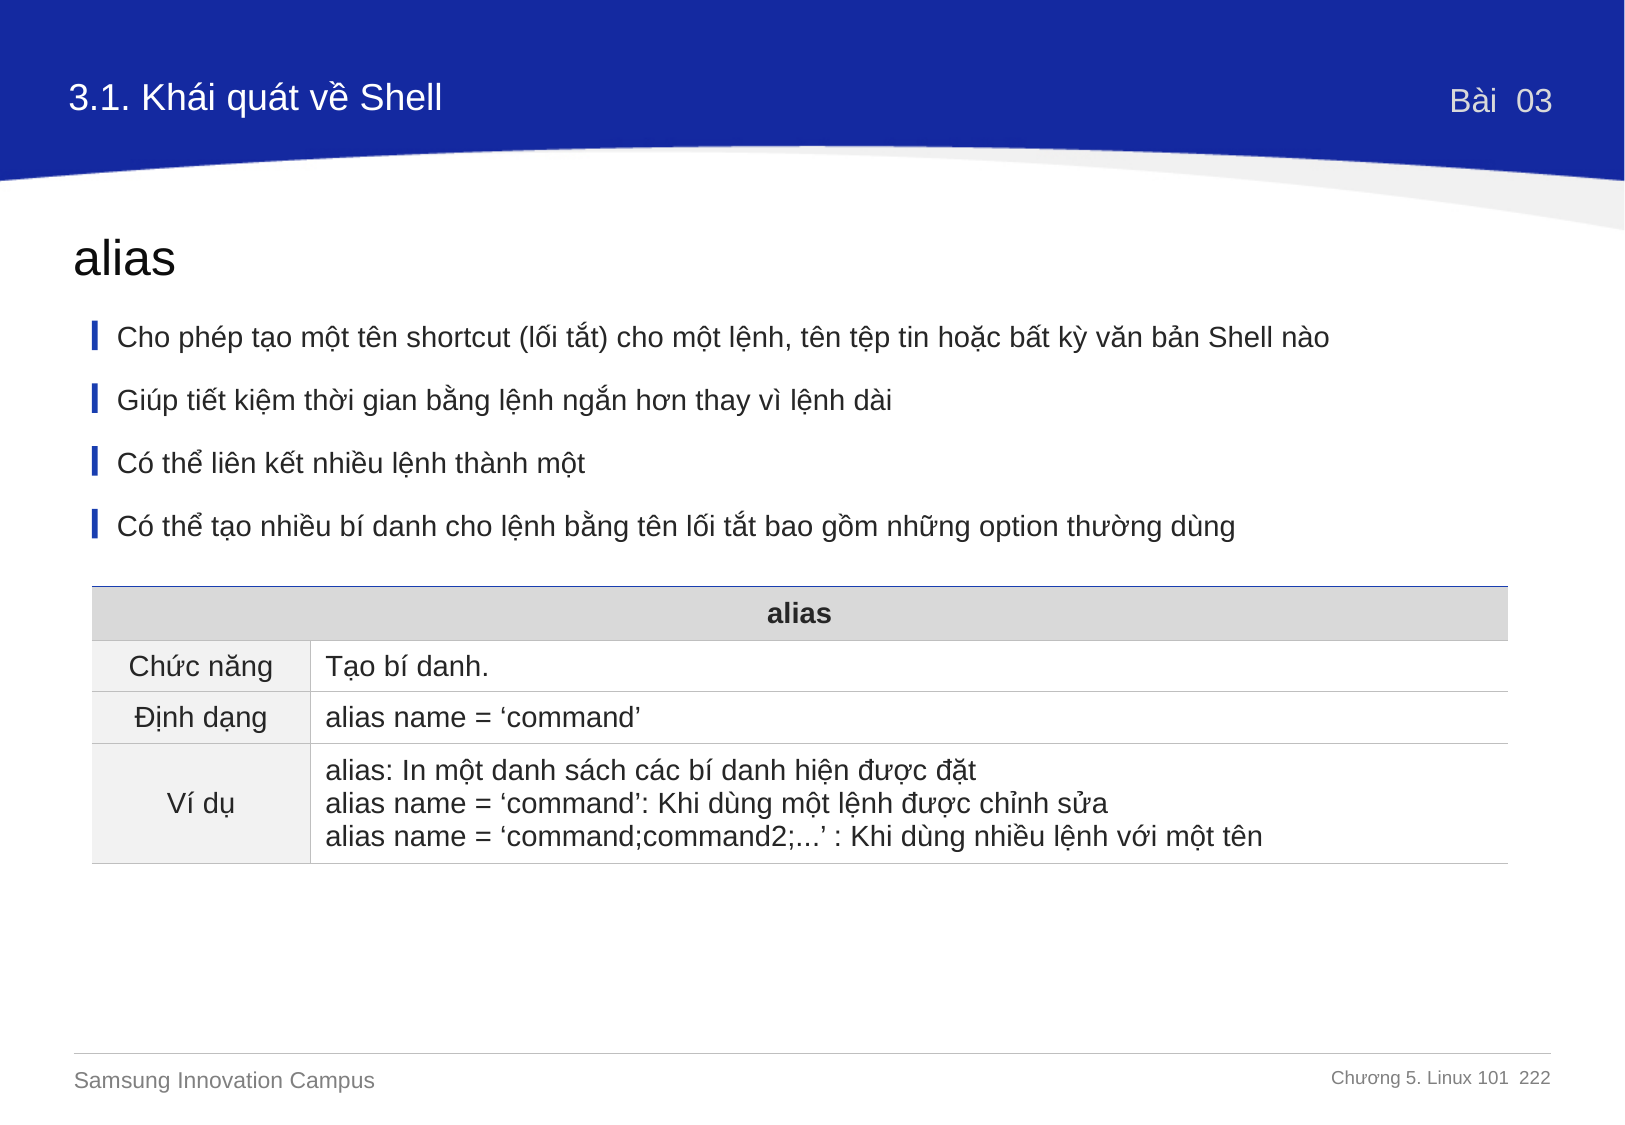

3.1. Khái quát về Shell
Bài  03
alias
Cho phép tạo một tên shortcut (lối tắt) cho một lệnh, tên tệp tin hoặc bất kỳ văn bản Shell nào

Giúp tiết kiệm thời gian bằng lệnh ngắn hơn thay vì lệnh dài

Có thể liên kết nhiều lệnh thành một

Có thể tạo nhiều bí danh cho lệnh bằng tên lối tắt bao gồm những option thường dùng

| alias |  |
| --- | --- |
| Chức năng | Tạo bí danh. |
| Định dạng | alias name = ‘command’ |
| Ví dụ | alias: In một danh sách các bí danh hiện được đặt alias name = ‘command’: Khi dùng một lệnh được chỉnh sửa alias name = ‘command;command2;...’ : Khi dùng nhiều lệnh với một tên |